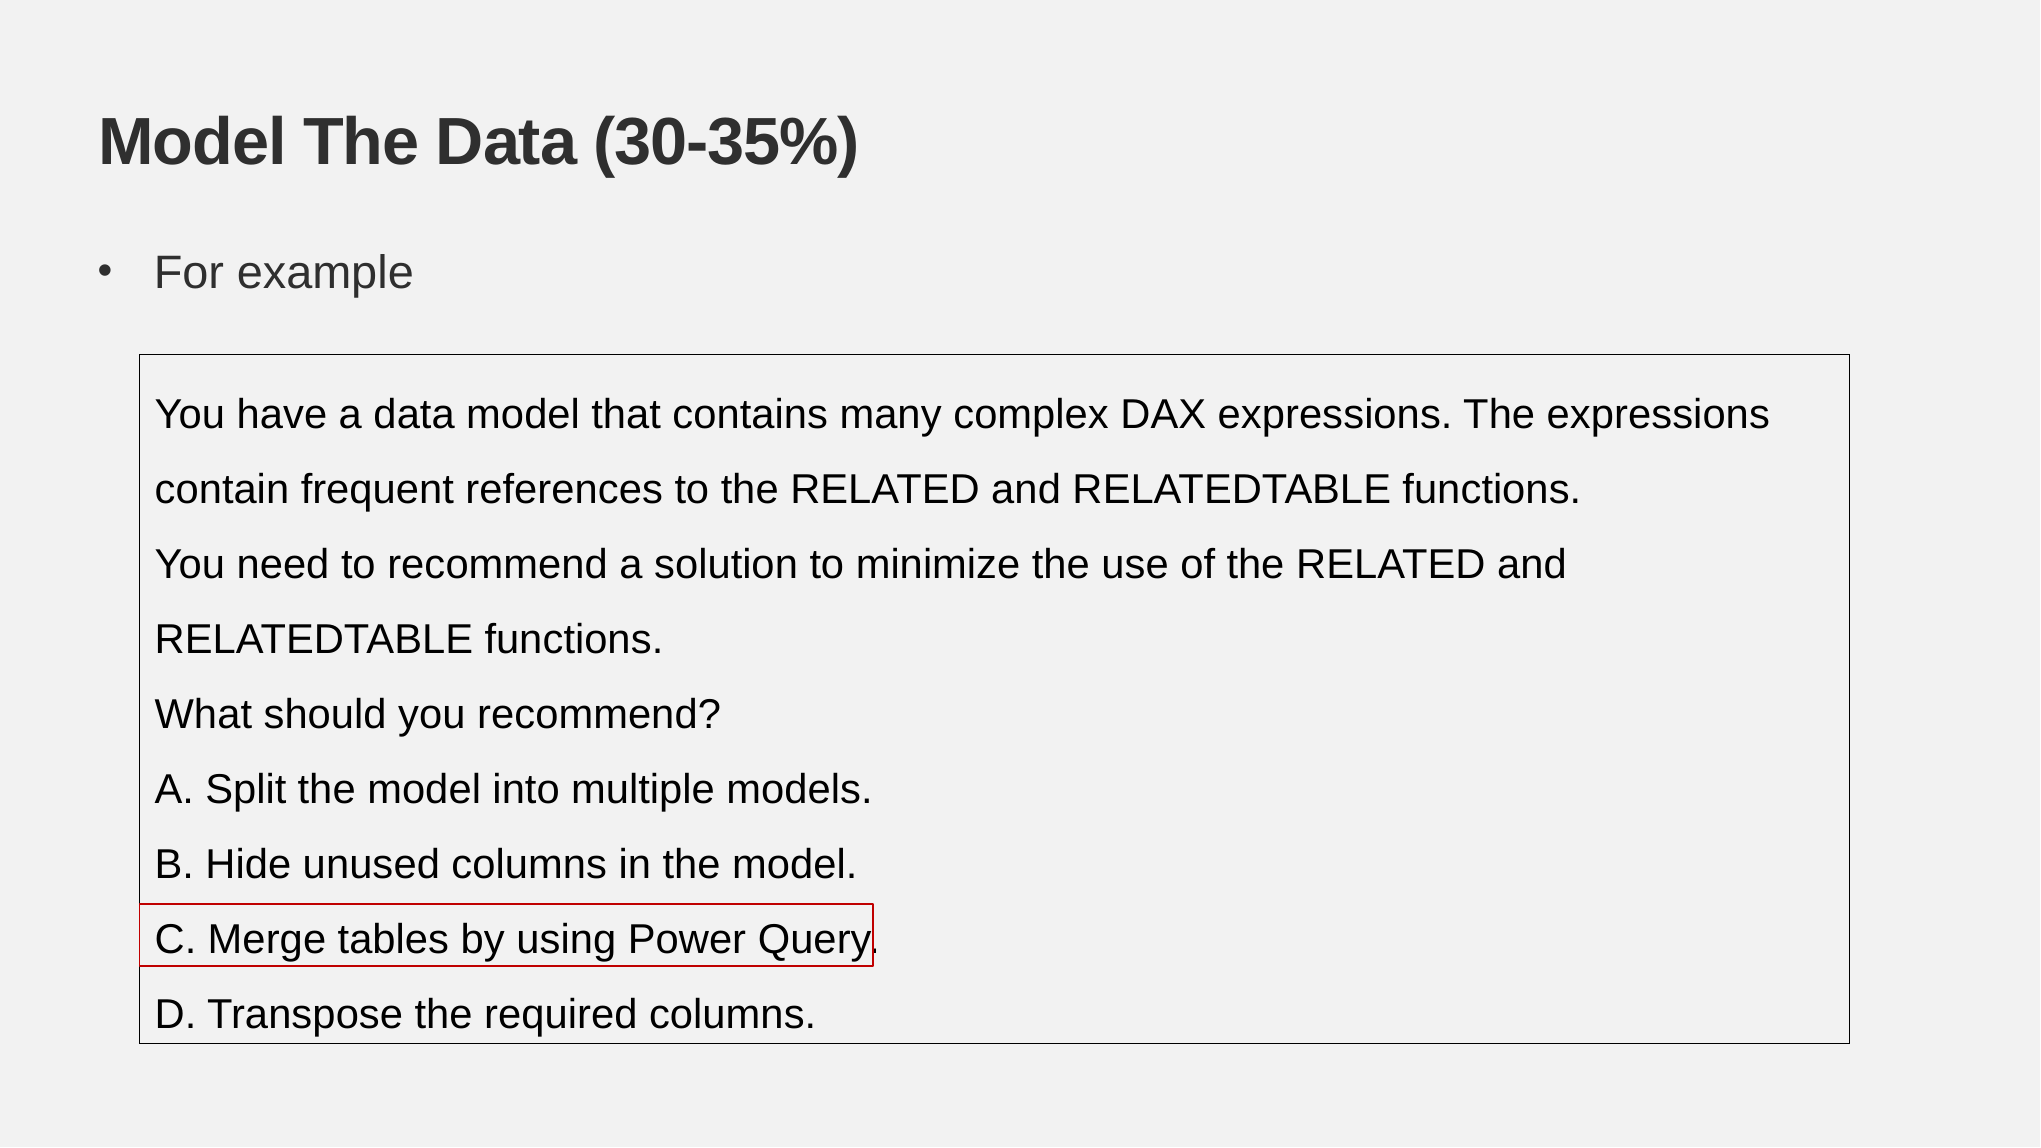

# Model The Data (30-35%)
For example

You have a data model that contains many complex DAX expressions. The expressions contain frequent references to the RELATED and RELATEDTABLE functions.
You need to recommend a solution to minimize the use of the RELATED and RELATEDTABLE functions.
What should you recommend?
A. Split the model into multiple models.
B. Hide unused columns in the model.
C. Merge tables by using Power Query.
D. Transpose the required columns.